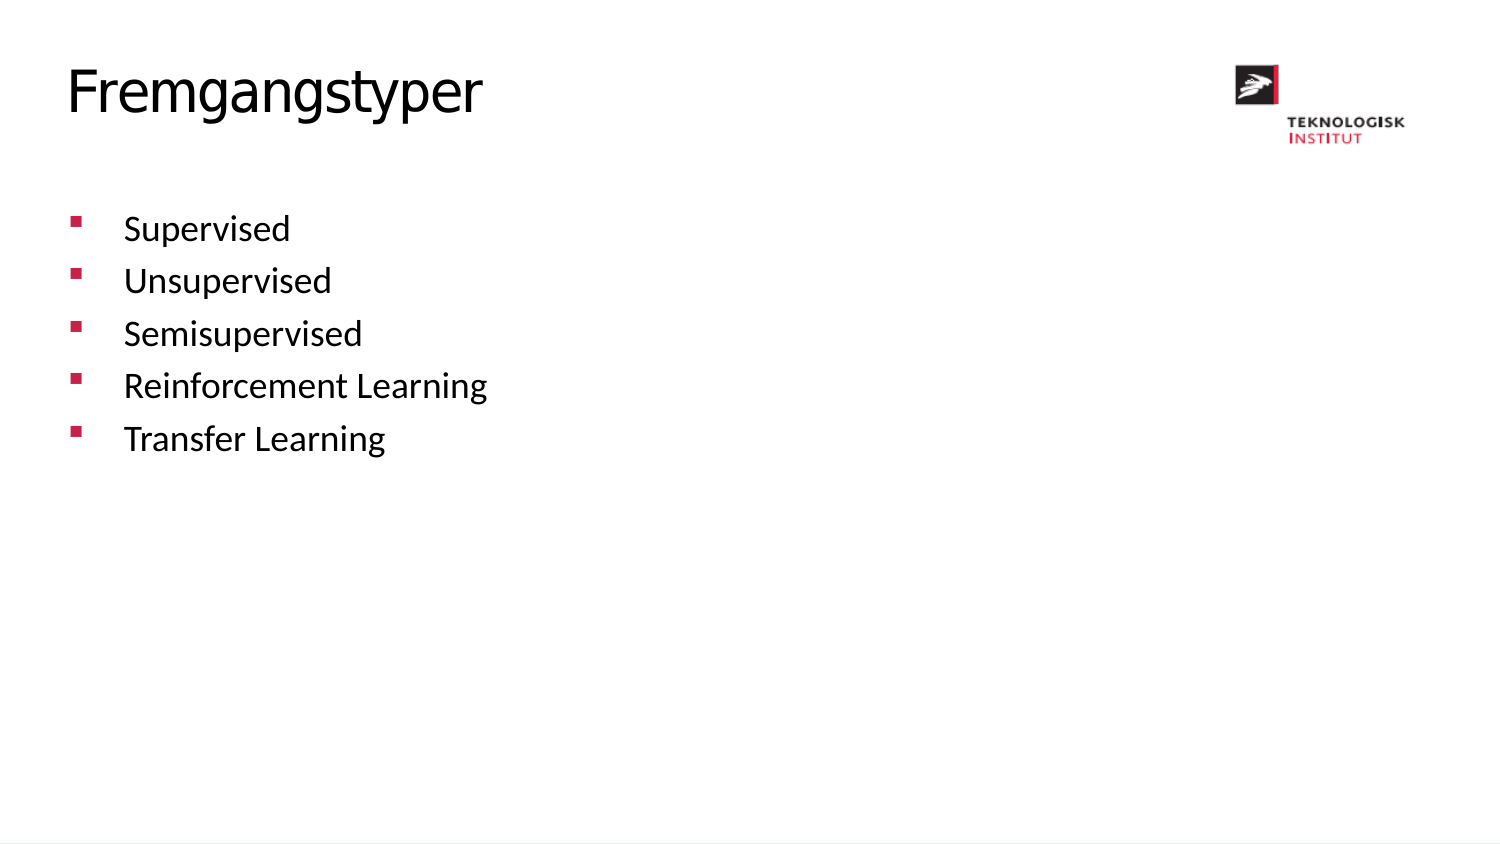

Fremgangstyper
Supervised
Unsupervised
Semisupervised
Reinforcement Learning
Transfer Learning